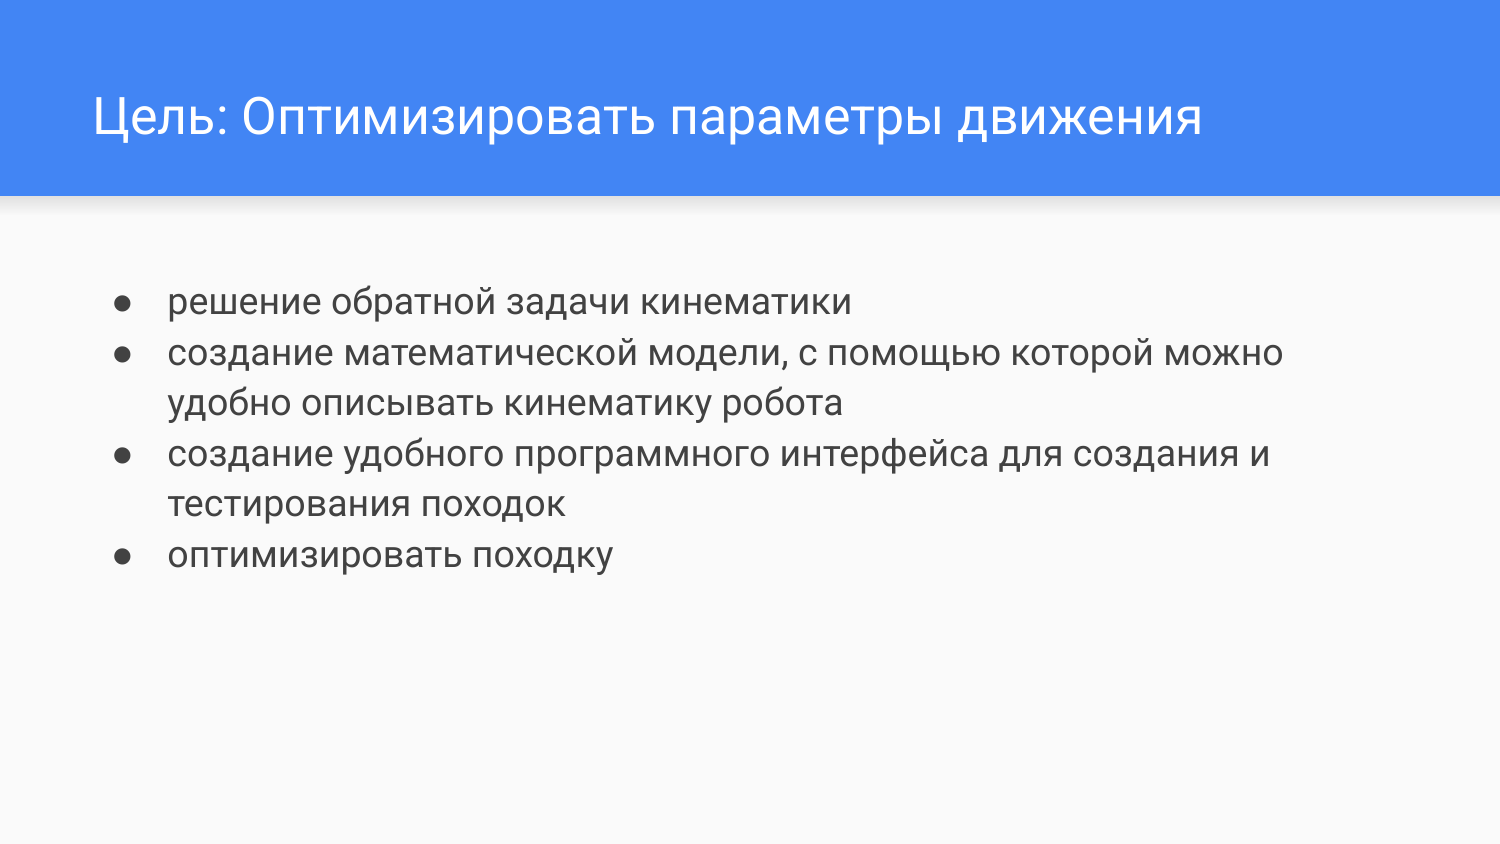

# Цель: Оптимизировать параметры движения
решение обратной задачи кинематики
создание математической модели, с помощью которой можно удобно описывать кинематику робота
создание удобного программного интерфейса для создания и тестирования походок
оптимизировать походку